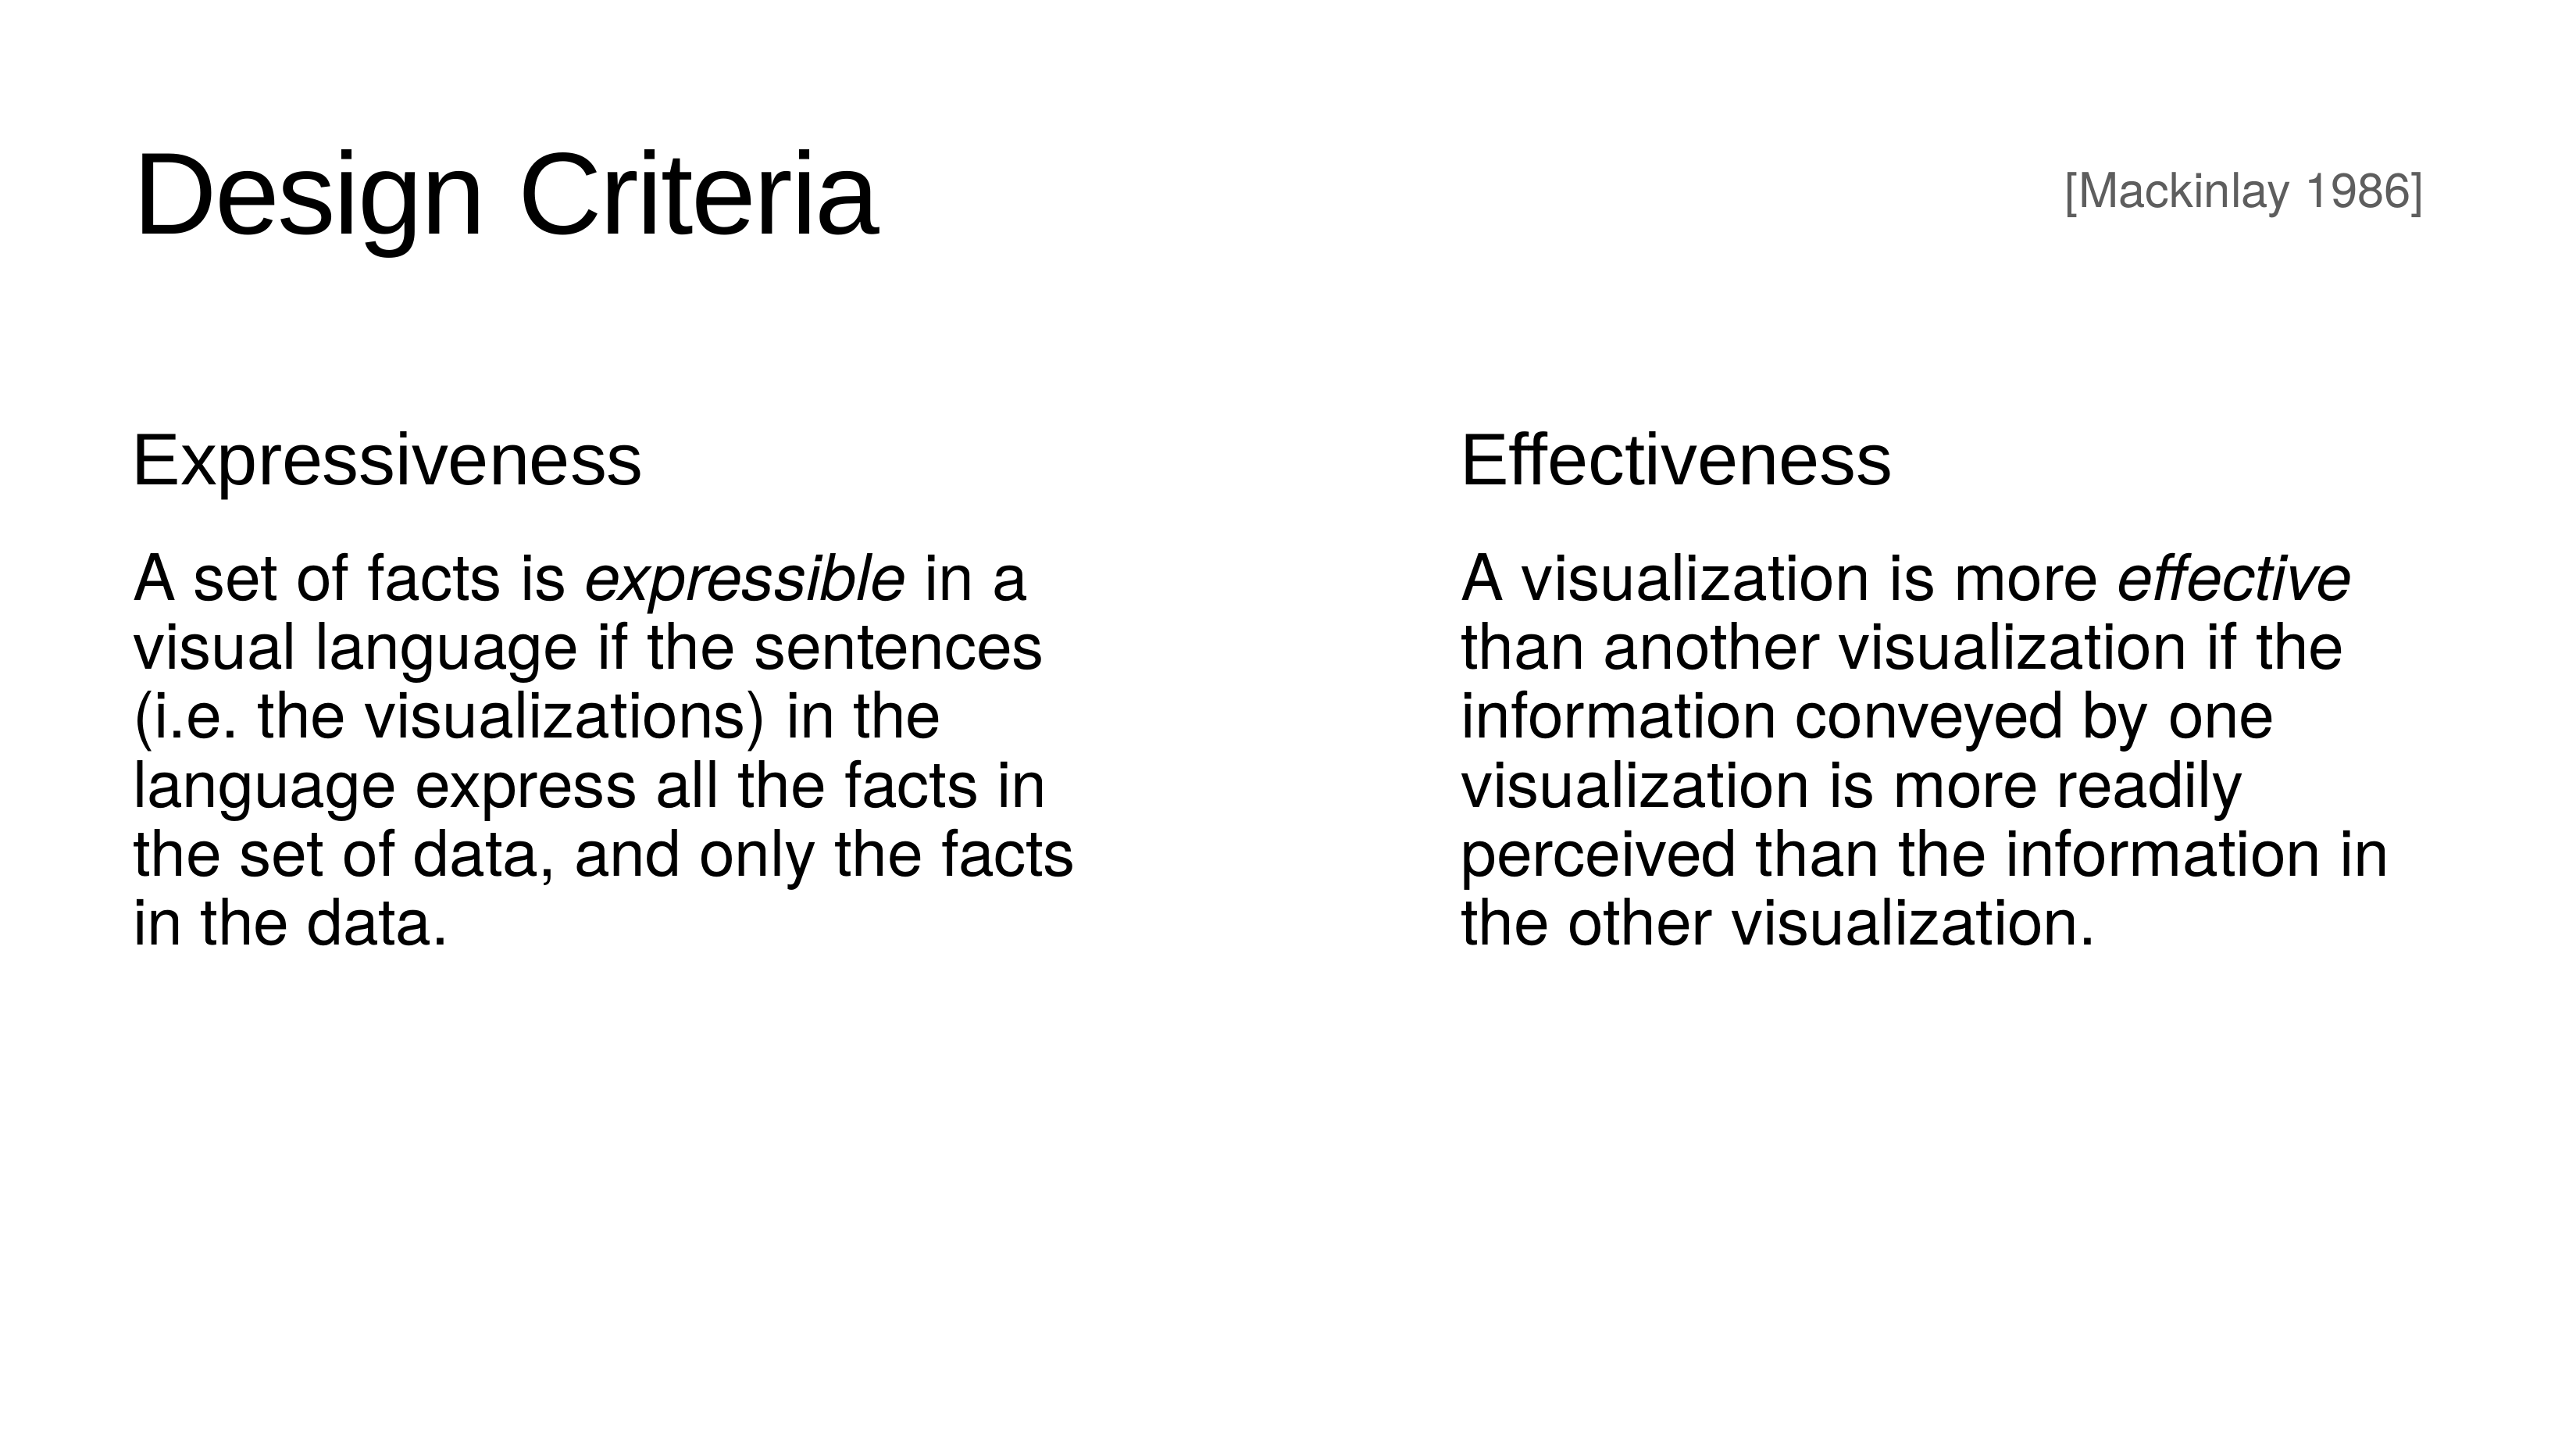

# Design Criteria
[Mackinlay 1986]
Expressiveness
A set of facts is expressible in a visual language if the sentences (i.e. the visualizations) in the language express all the facts in the set of data, and only the facts in the data.
Effectiveness
A visualization is more eﬀective than another visualization if the information conveyed by one visualization is more readily perceived than the information in the other visualization.